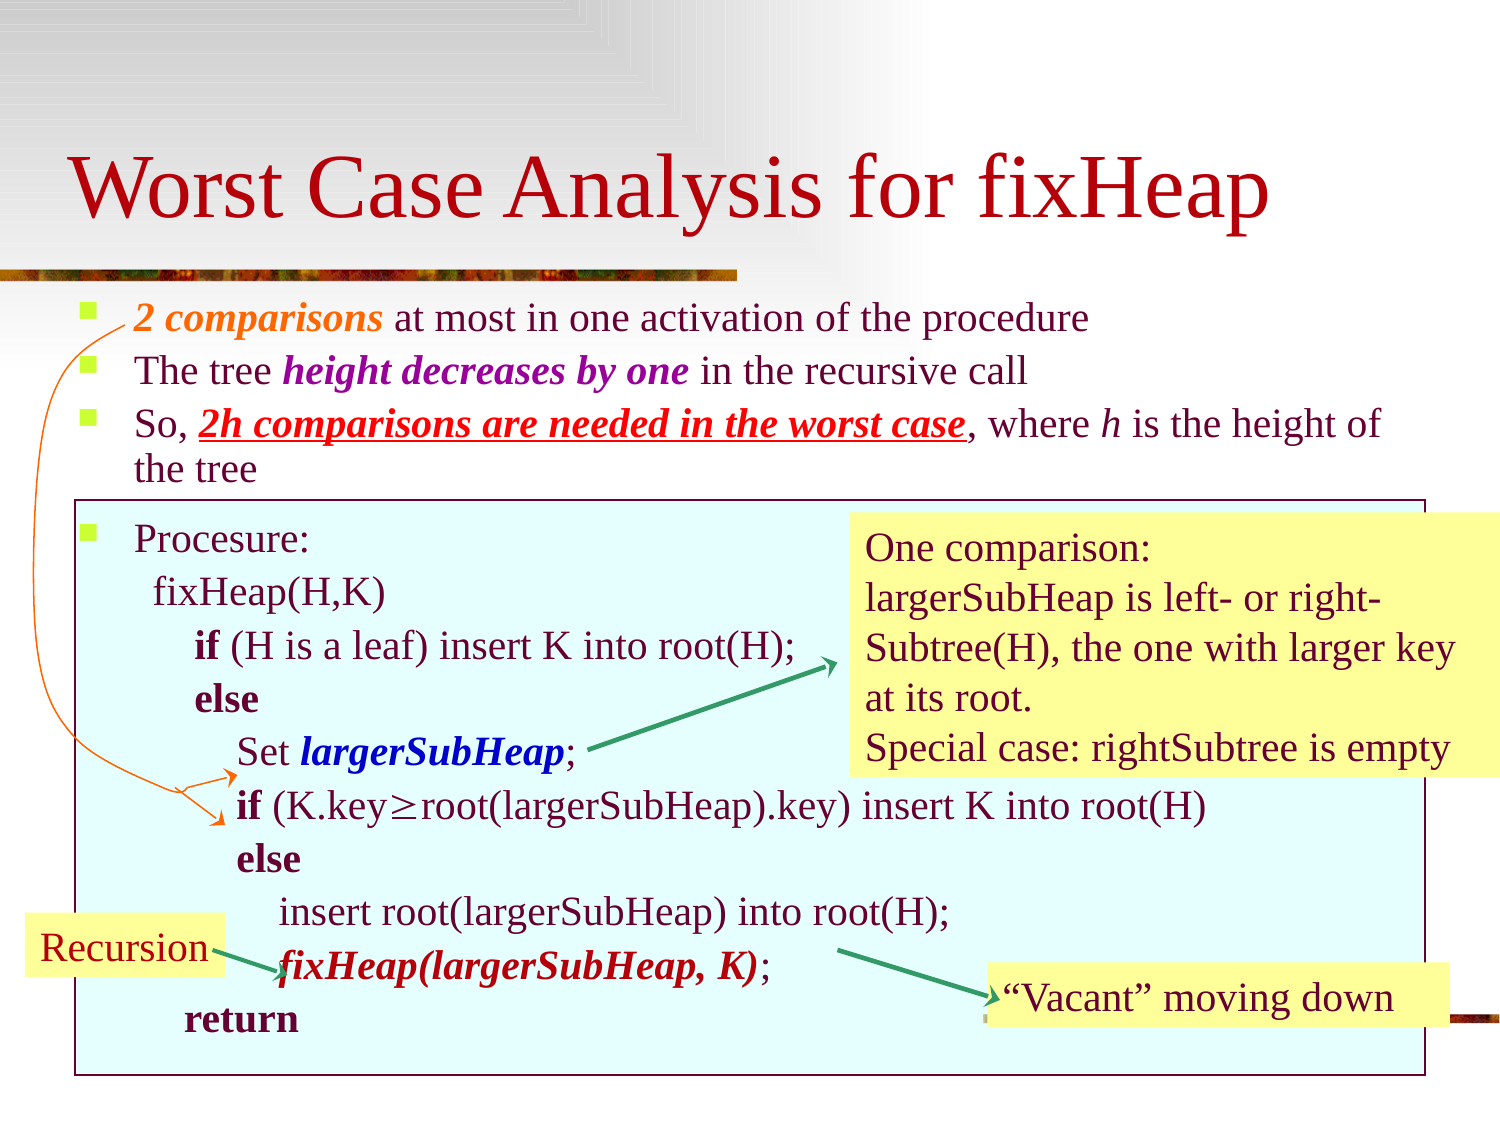

# Worst Case Analysis for fixHeap
2 comparisons at most in one activation of the procedure
The tree height decreases by one in the recursive call
So, 2h comparisons are needed in the worst case, where h is the height of the tree
Procesure:
fixHeap(H,K)
    if (H is a leaf) insert K into root(H);
    else
        Set largerSubHeap;
        if (K.key≥root(largerSubHeap).key) insert K into root(H)
        else
            insert root(largerSubHeap) into root(H);
            fixHeap(largerSubHeap, K);
   return

One comparison:
largerSubHeap is left- or right-Subtree(H), the one with larger key at its root.
Special case: rightSubtree is empty

Recursion

“Vacant” moving down